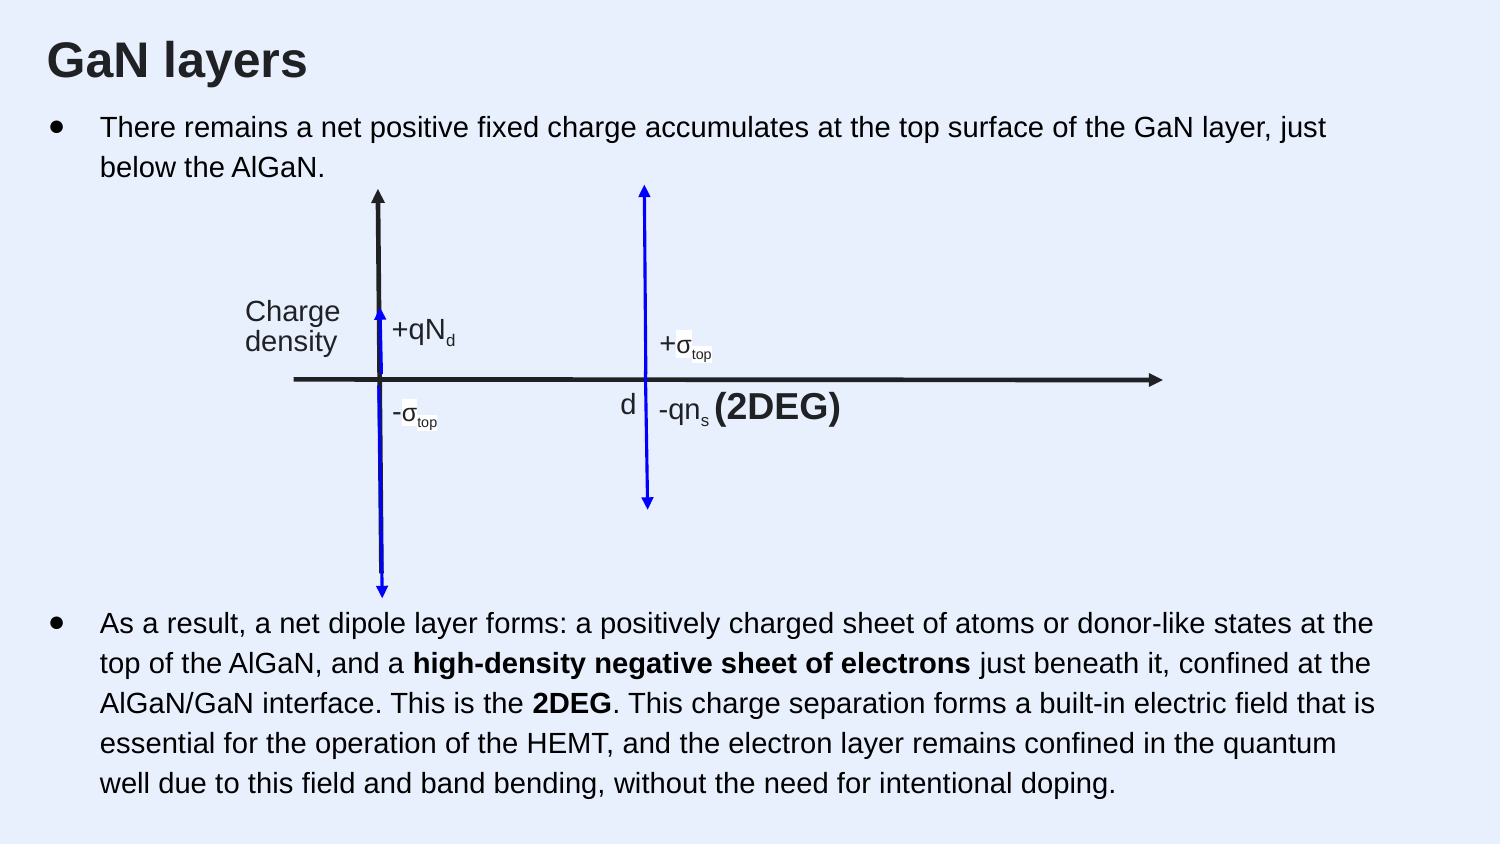

# GaN layers
There remains a net positive fixed charge accumulates at the top surface of the GaN layer, just below the AlGaN.

As a result, a net dipole layer forms: a positively charged sheet of atoms or donor-like states at the top of the AlGaN, and a high-density negative sheet of electrons just beneath it, confined at the AlGaN/GaN interface. This is the 2DEG. This charge separation forms a built-in electric field that is essential for the operation of the HEMT, and the electron layer remains confined in the quantum well due to this field and band bending, without the need for intentional doping.
Charge density
+qNd
+σtop
d
-σtop
-qns (2DEG)